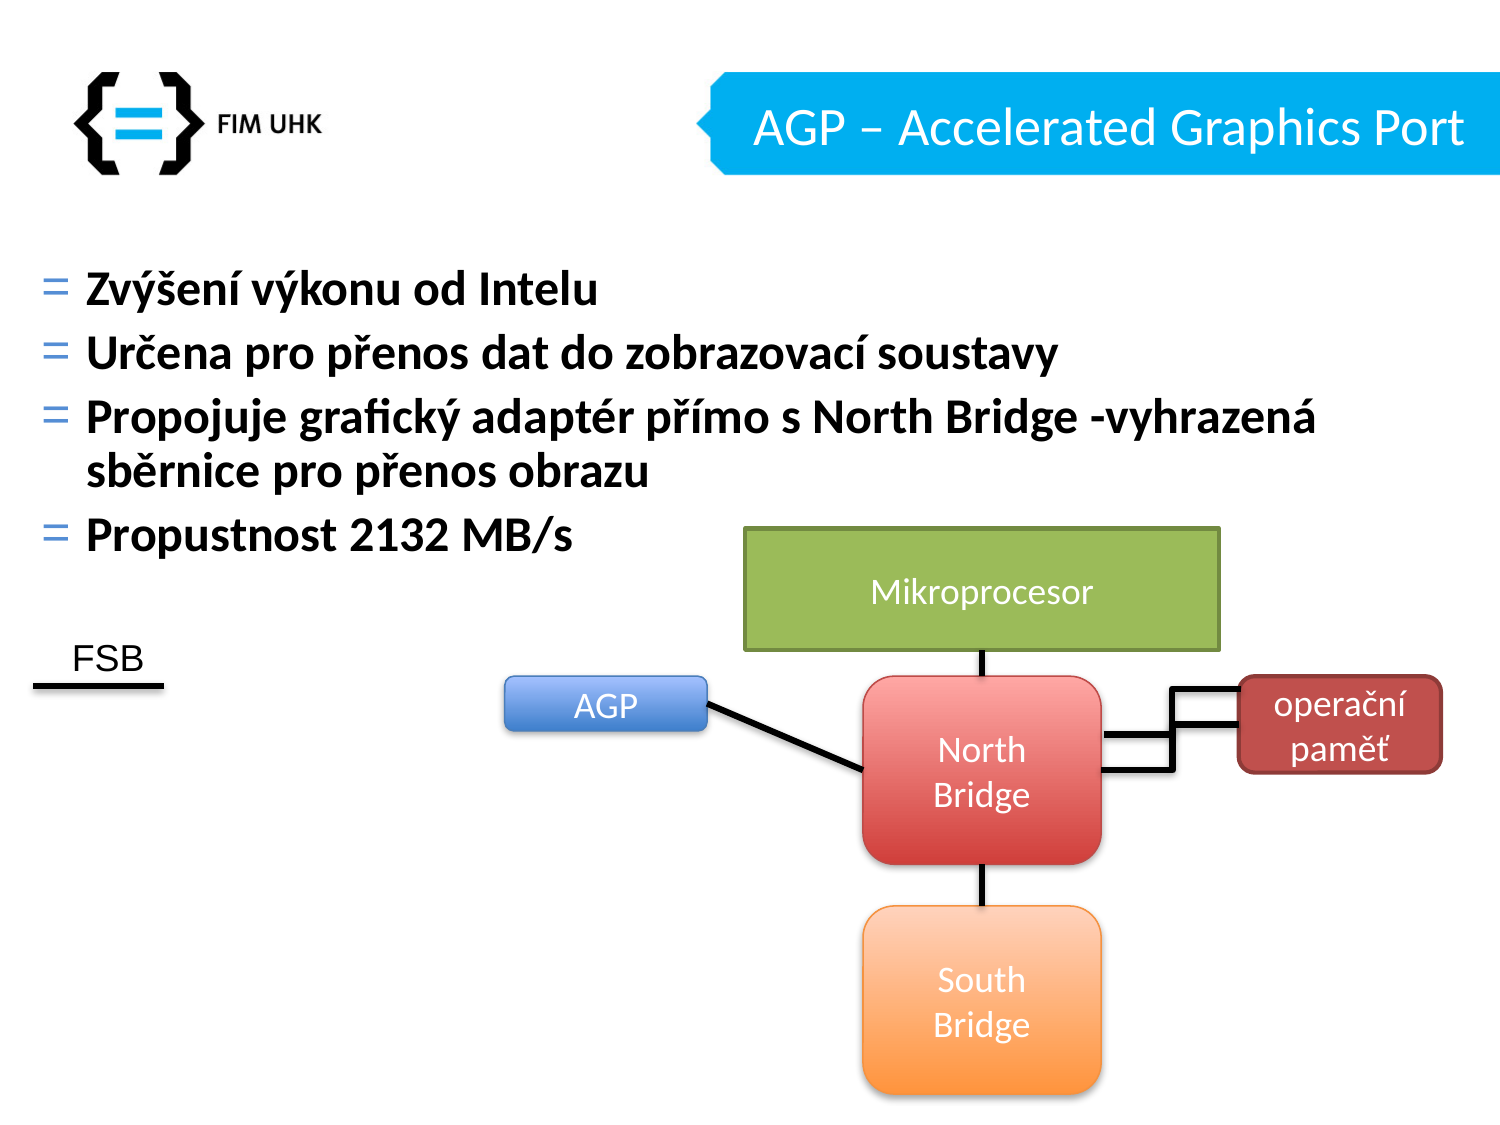

# AGP – Accelerated Graphics Port
Zvýšení výkonu od Intelu
Určena pro přenos dat do zobrazovací soustavy
Propojuje grafický adaptér přímo s North Bridge -vyhrazená sběrnice pro přenos obrazu
Propustnost 2132 MB/s

Mikroprocesor
FSB
AGP
North
Bridge
operační paměť
South
Bridge